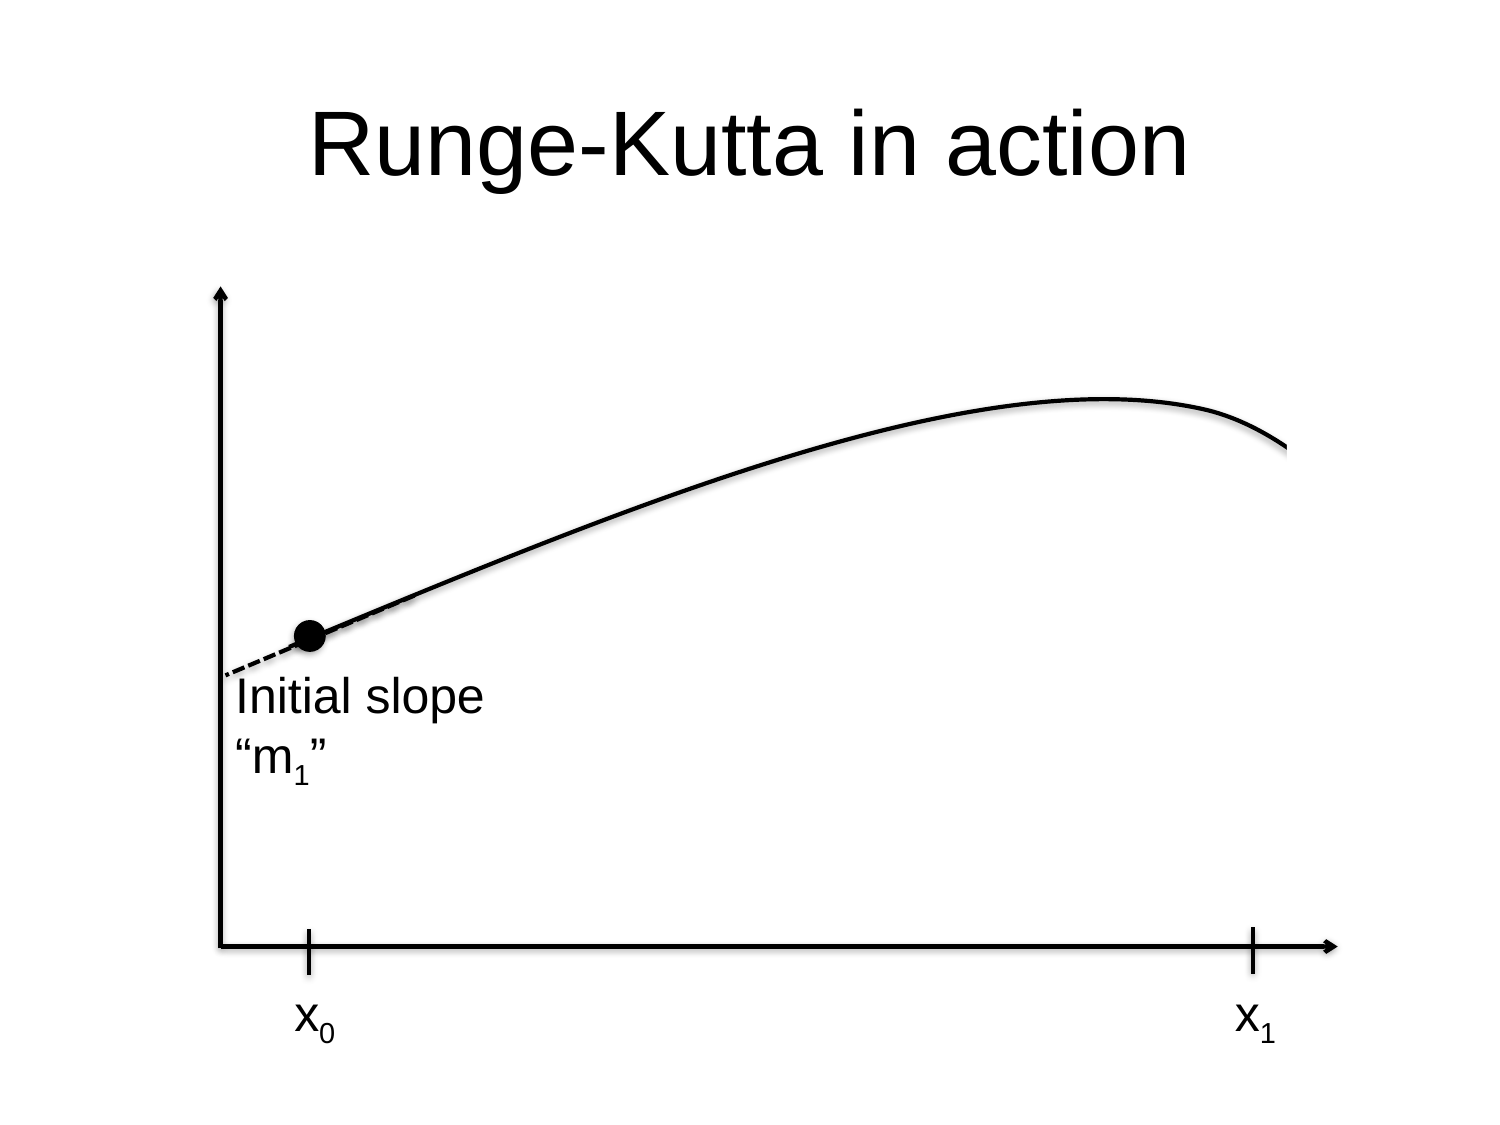

# Runge-Kutta in action

Initial slope “m1”
x0

x1